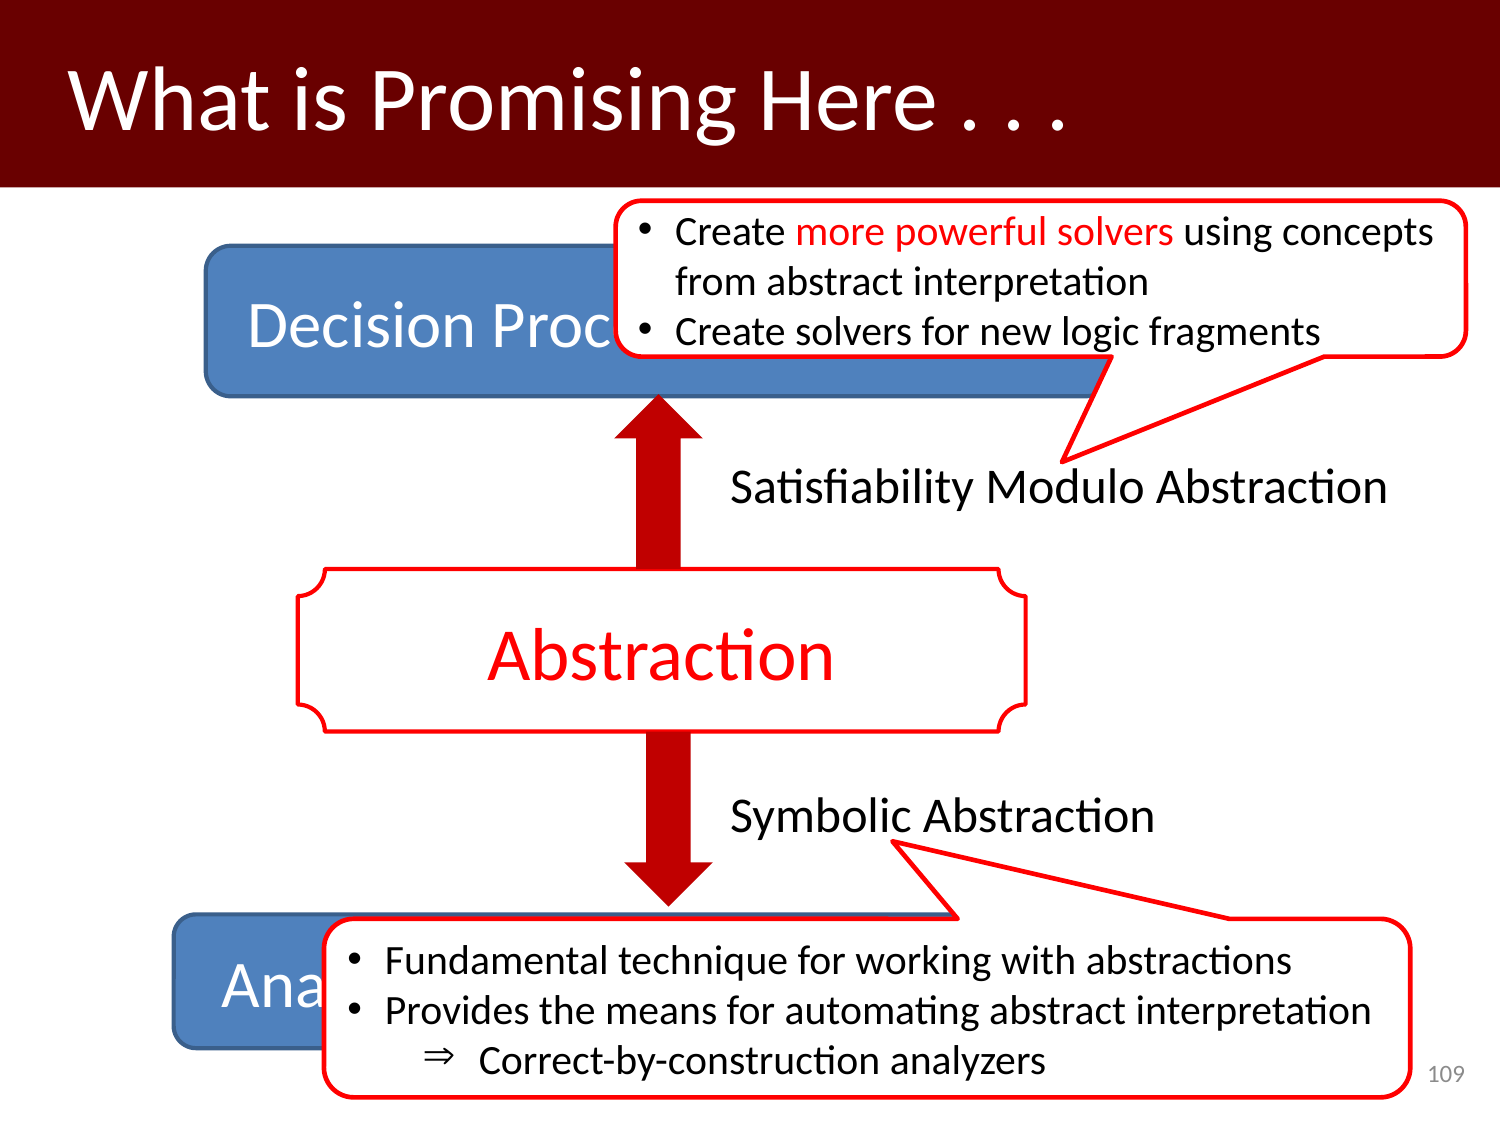

# What is Promising Here . . .
Create more powerful solvers using concepts from abstract interpretation
Create solvers for new logic fragments
Decision Procedures for Logics

Satisfiability Modulo Abstraction
Abstraction

Symbolic Abstraction
Analysis/Verification of Programs
Fundamental technique for working with abstractions
Provides the means for automating abstract interpretation
Correct-by-construction analyzers
109